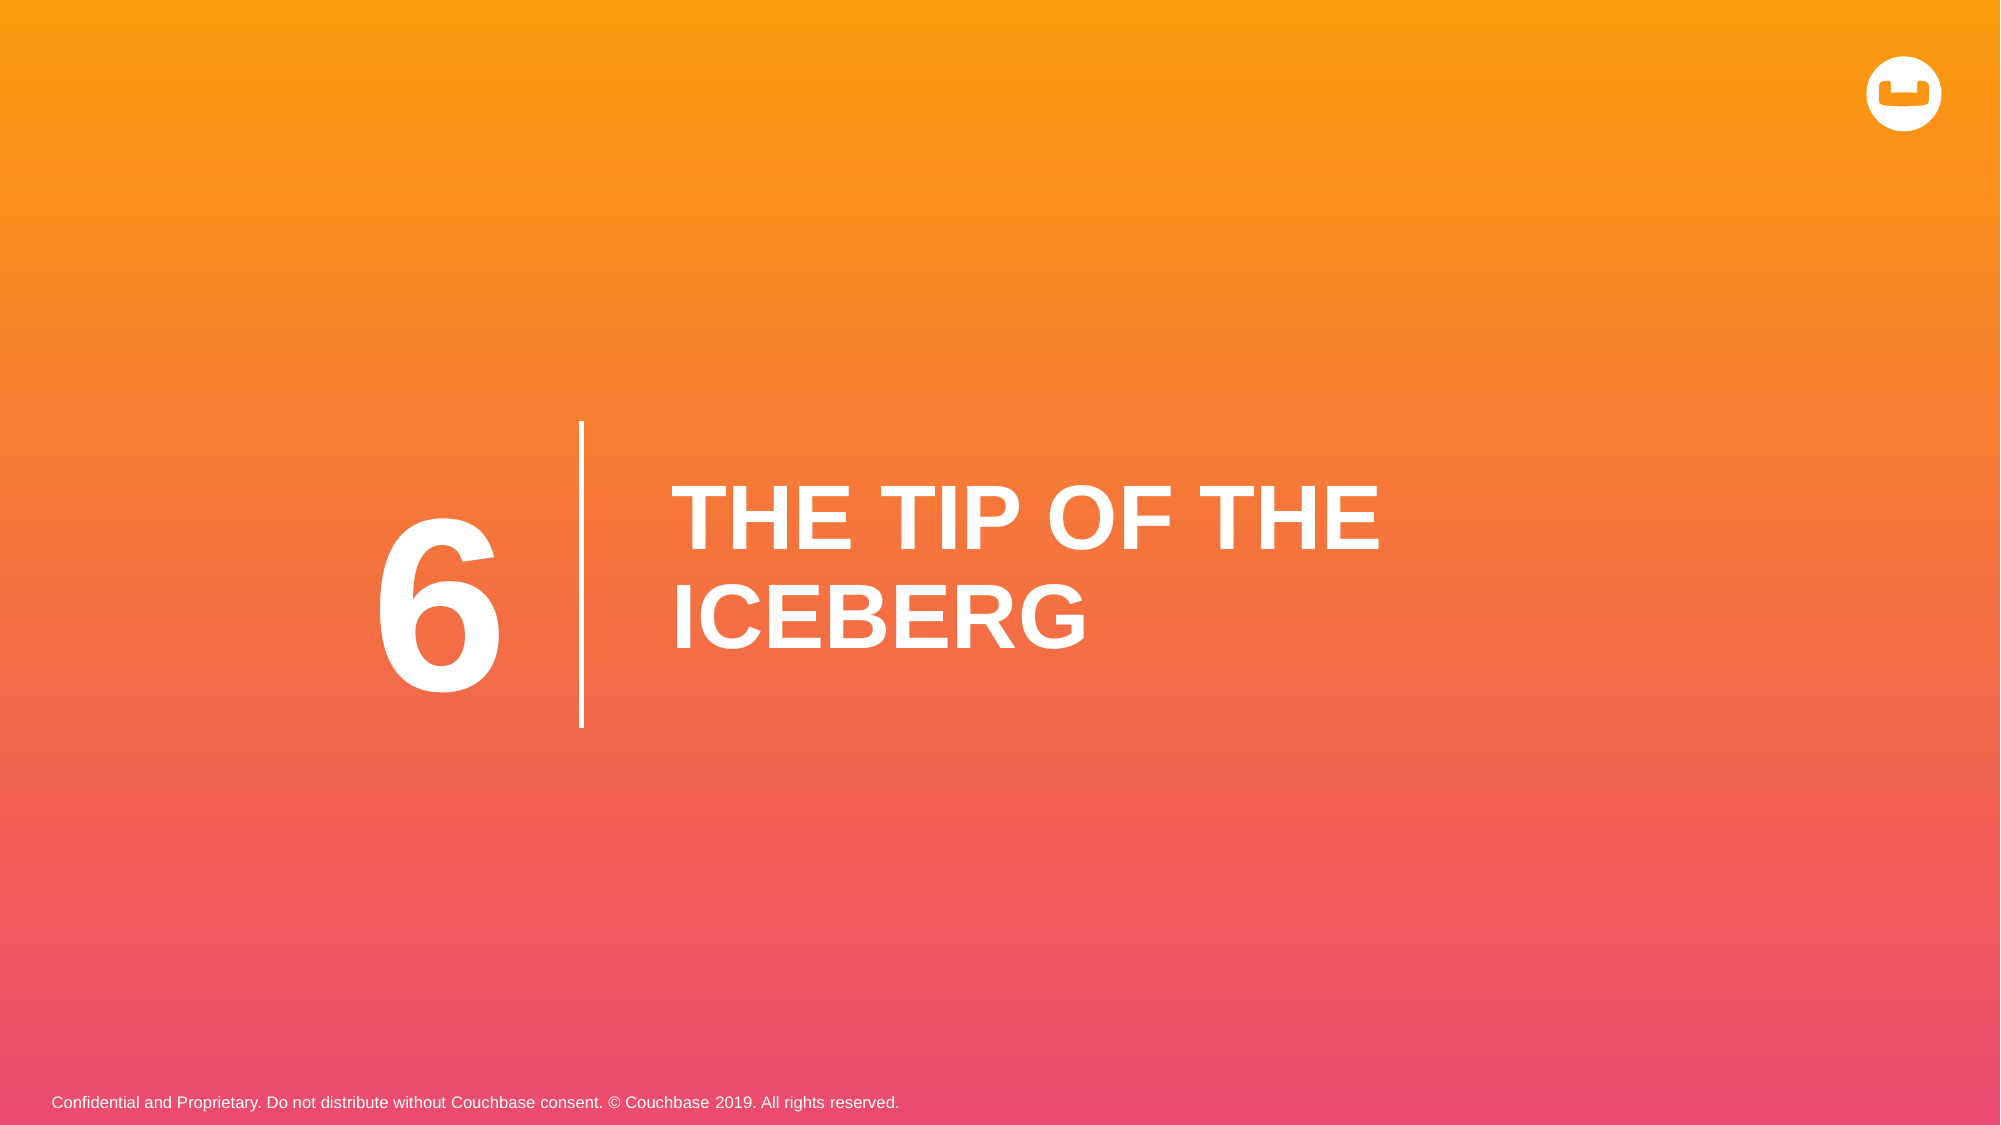

6
# The tip of the iceberg